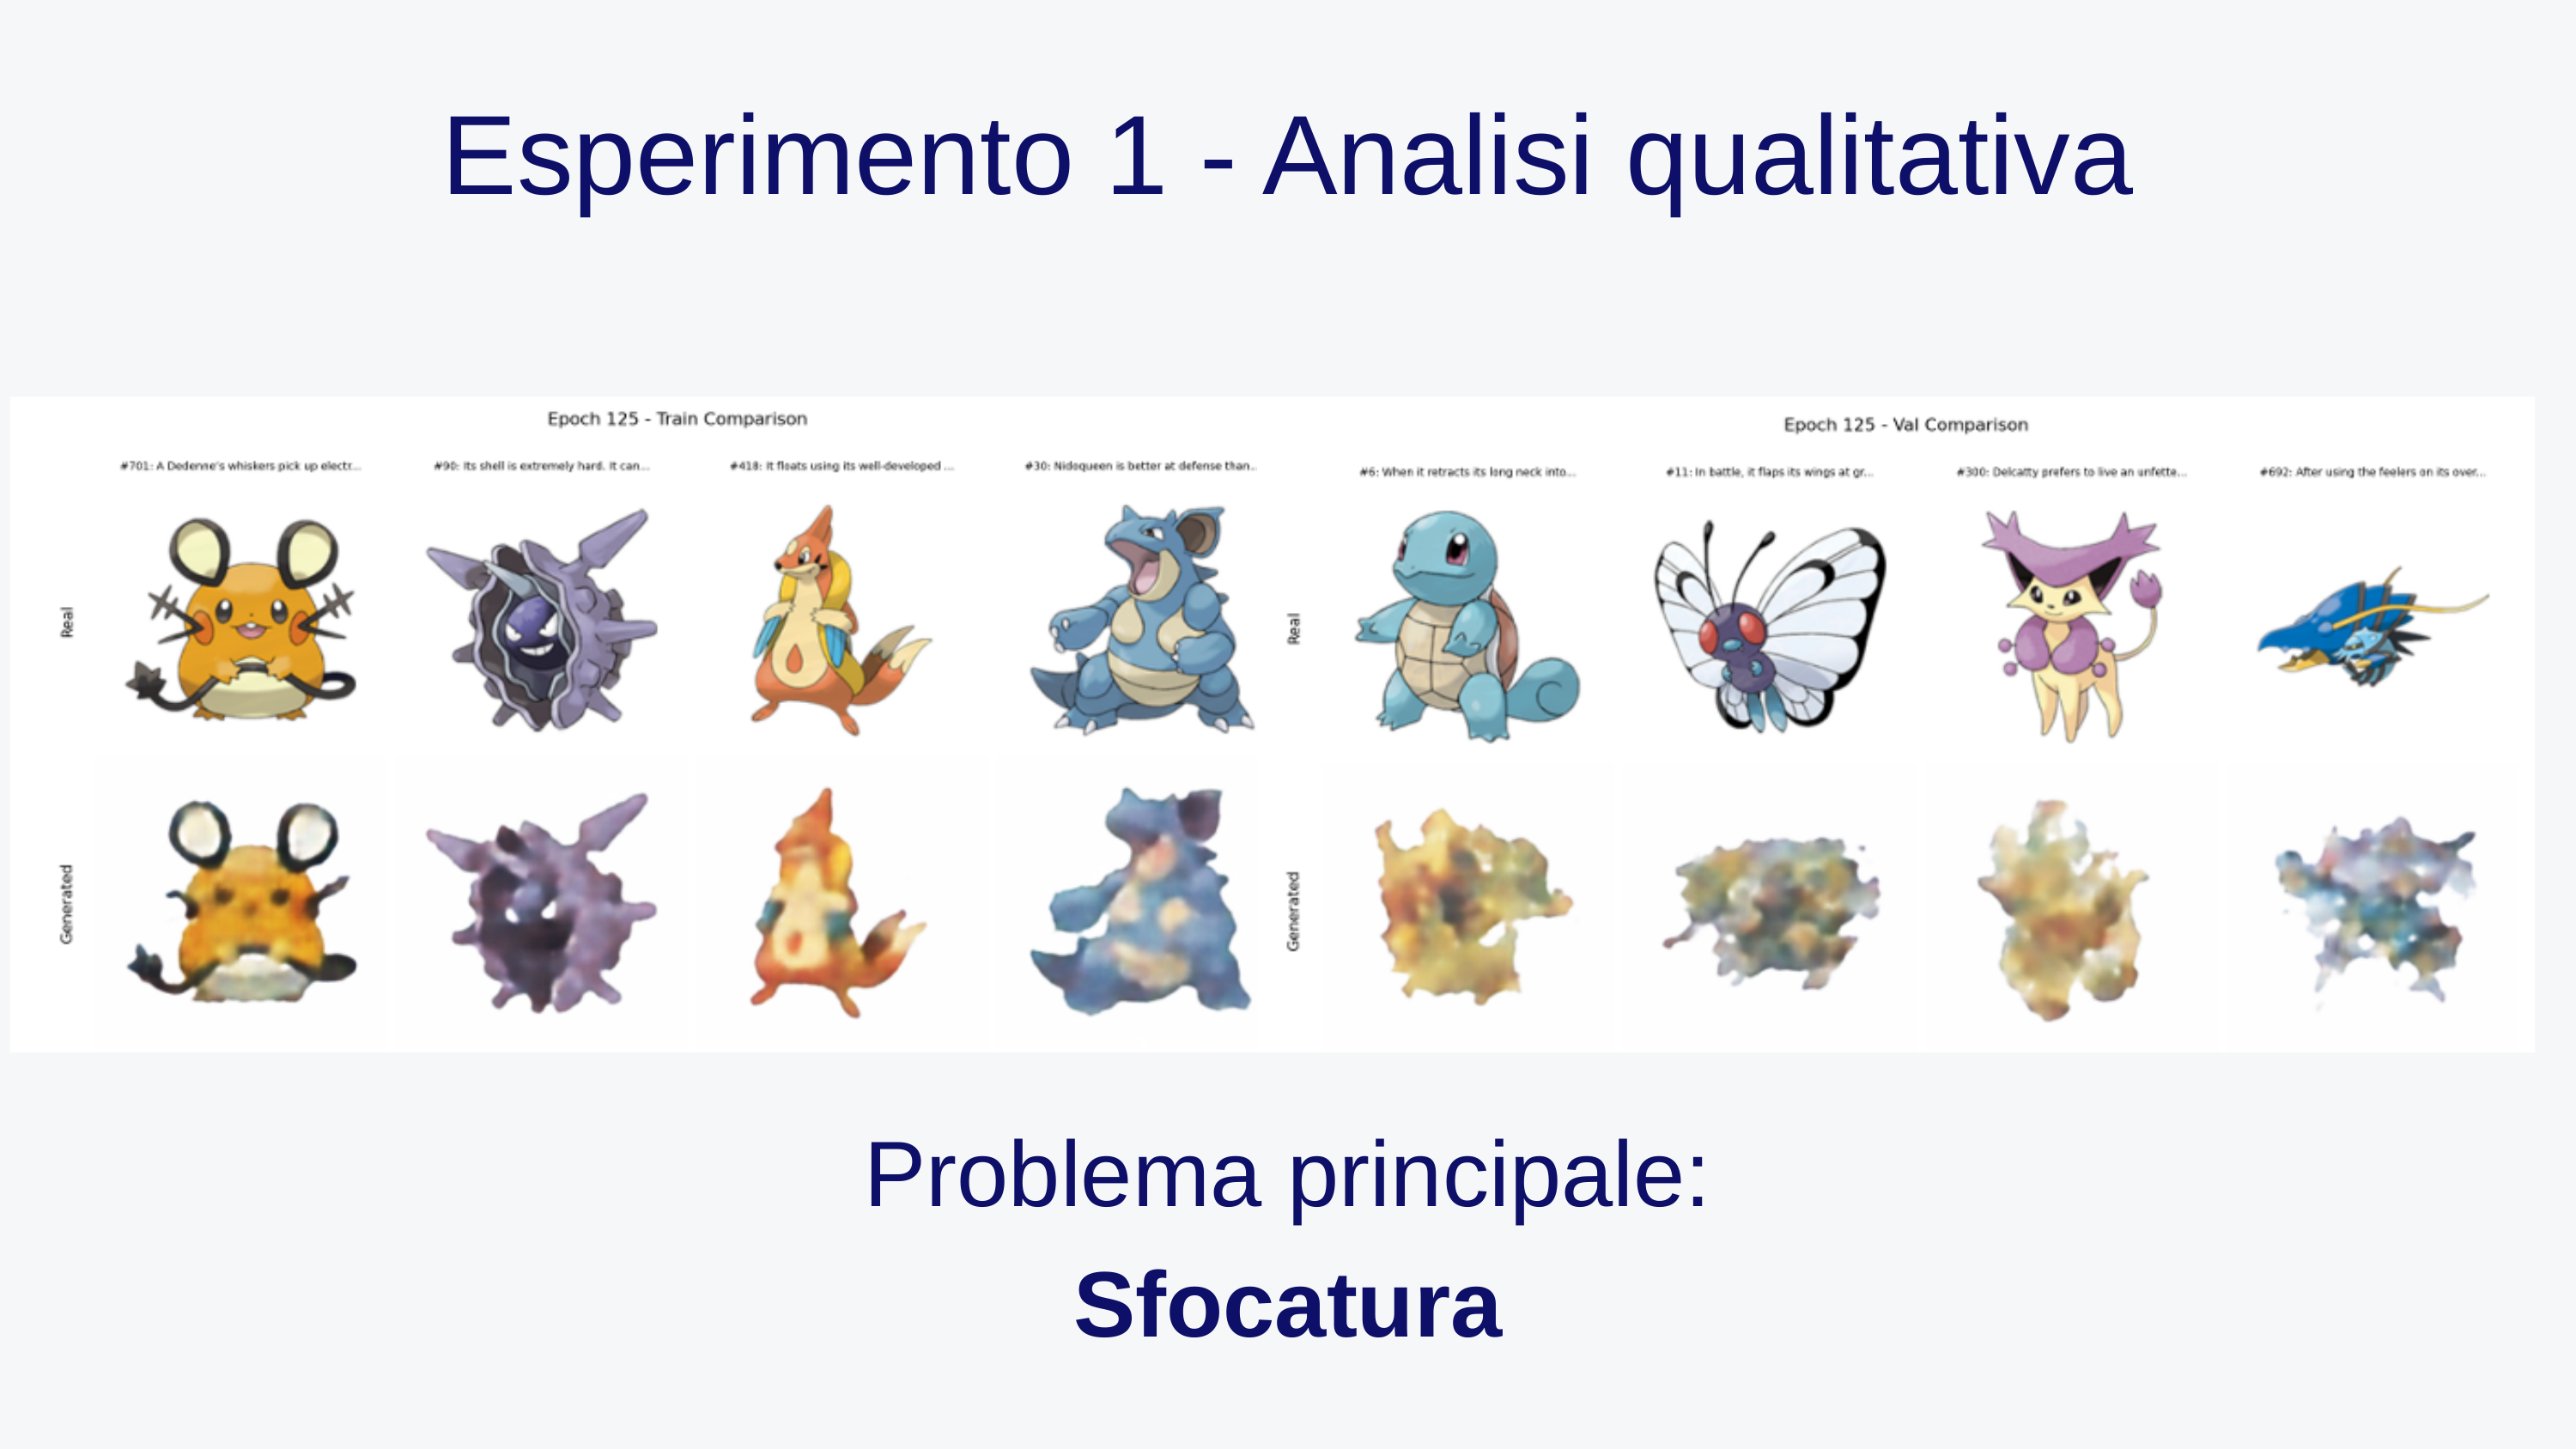

Esperimento 1 - Analisi qualitativa

Problema principale: Sfocatura